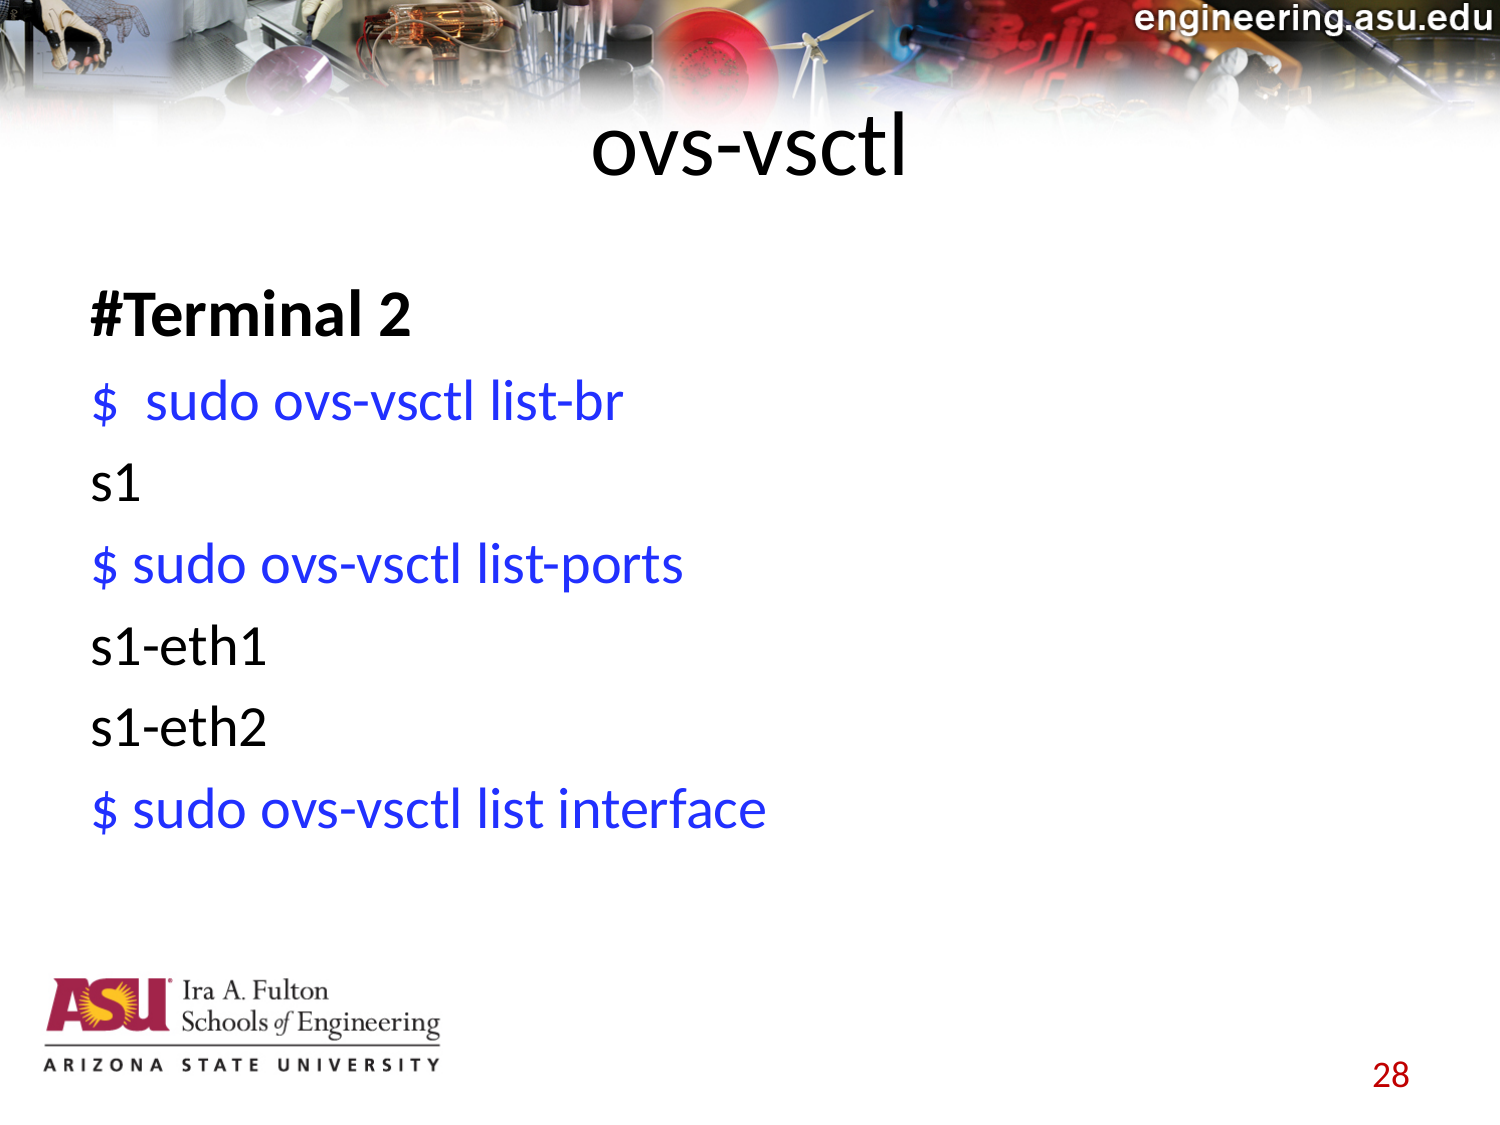

# ovs-vsctl
#Terminal 2
$  sudo ovs-vsctl list-br
s1
$ sudo ovs-vsctl list-ports
s1-eth1
s1-eth2
$ sudo ovs-vsctl list interface
28